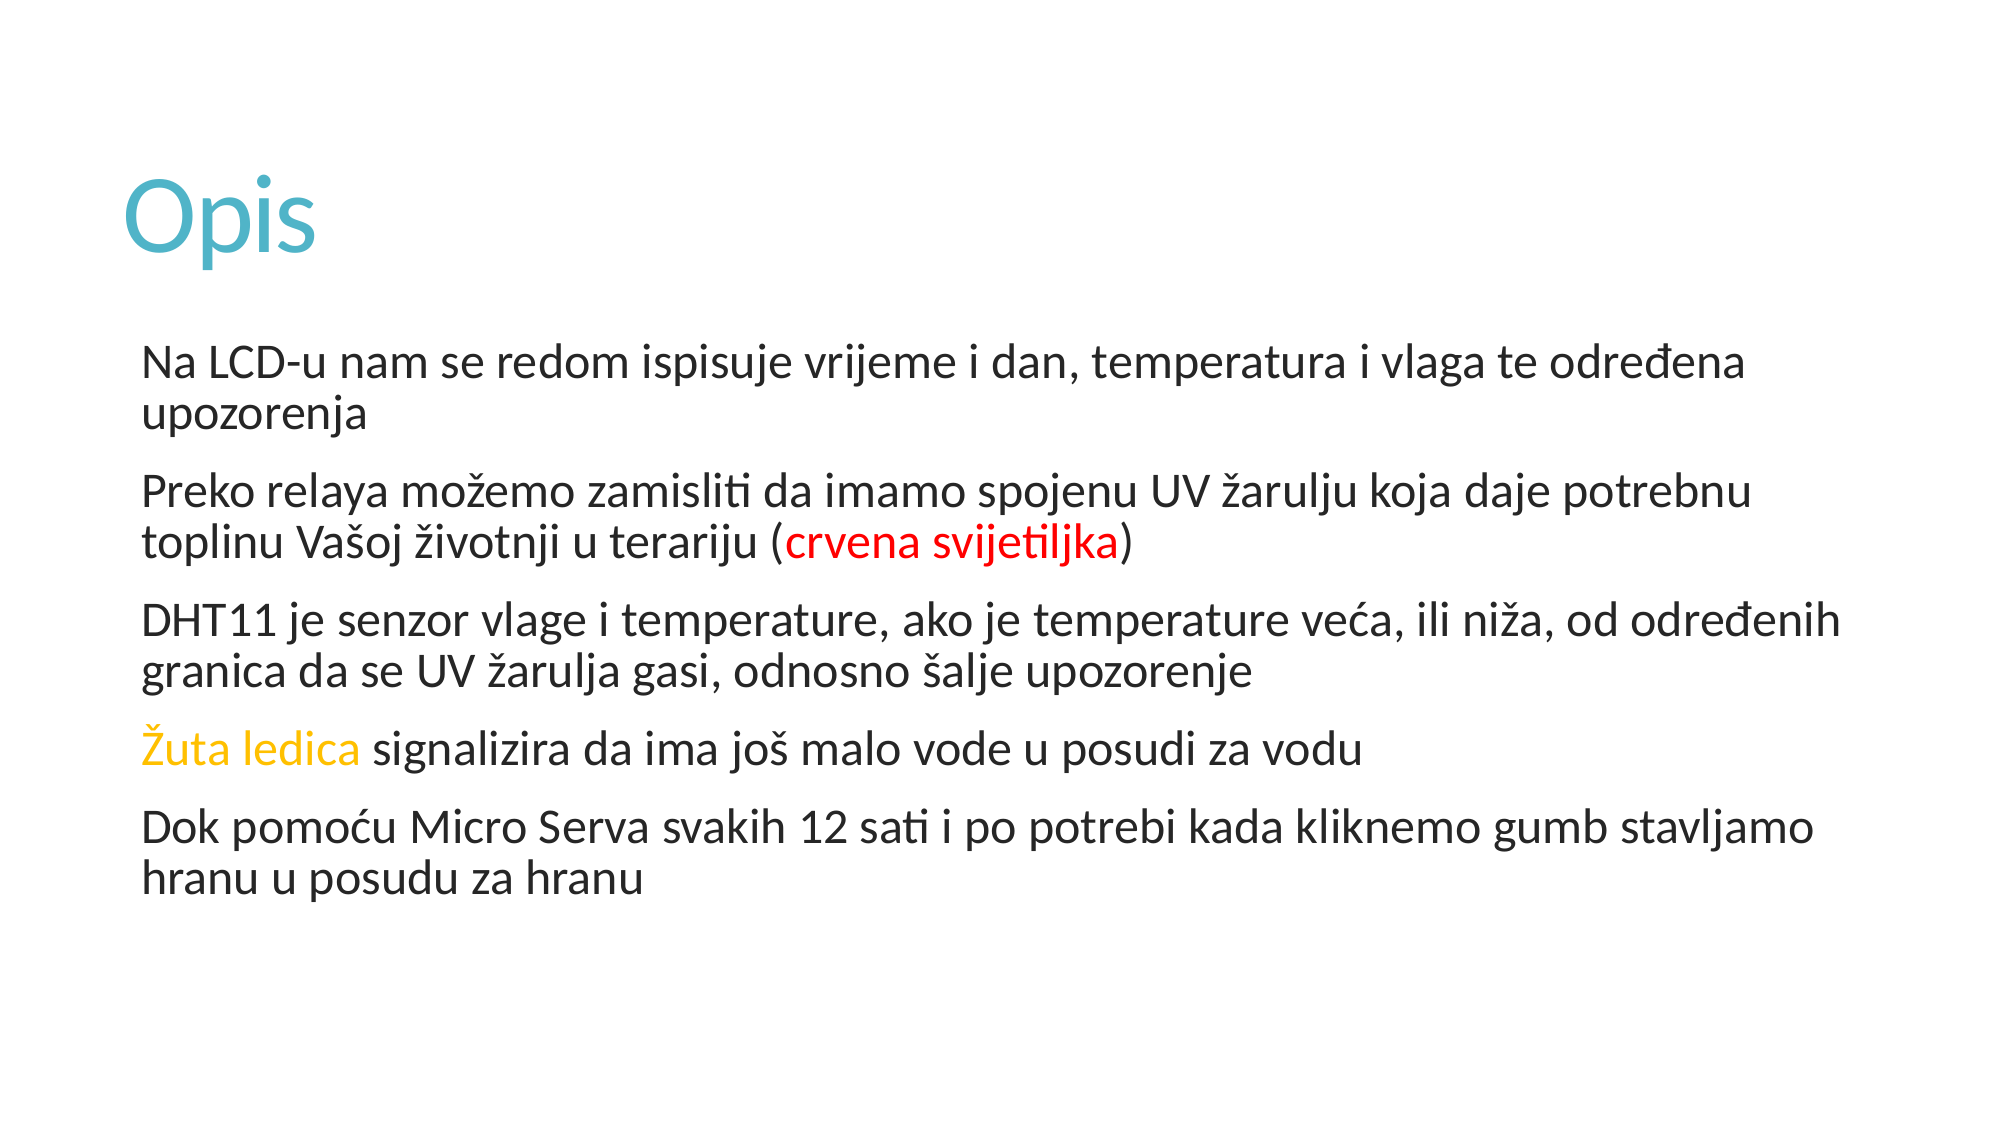

# Opis
Na LCD-u nam se redom ispisuje vrijeme i dan, temperatura i vlaga te određena upozorenja
Preko relaya možemo zamisliti da imamo spojenu UV žarulju koja daje potrebnu toplinu Vašoj životnji u terariju (crvena svijetiljka)
DHT11 je senzor vlage i temperature, ako je temperature veća, ili niža, od određenih granica da se UV žarulja gasi, odnosno šalje upozorenje
Žuta ledica signalizira da ima još malo vode u posudi za vodu
Dok pomoću Micro Serva svakih 12 sati i po potrebi kada kliknemo gumb stavljamo hranu u posudu za hranu